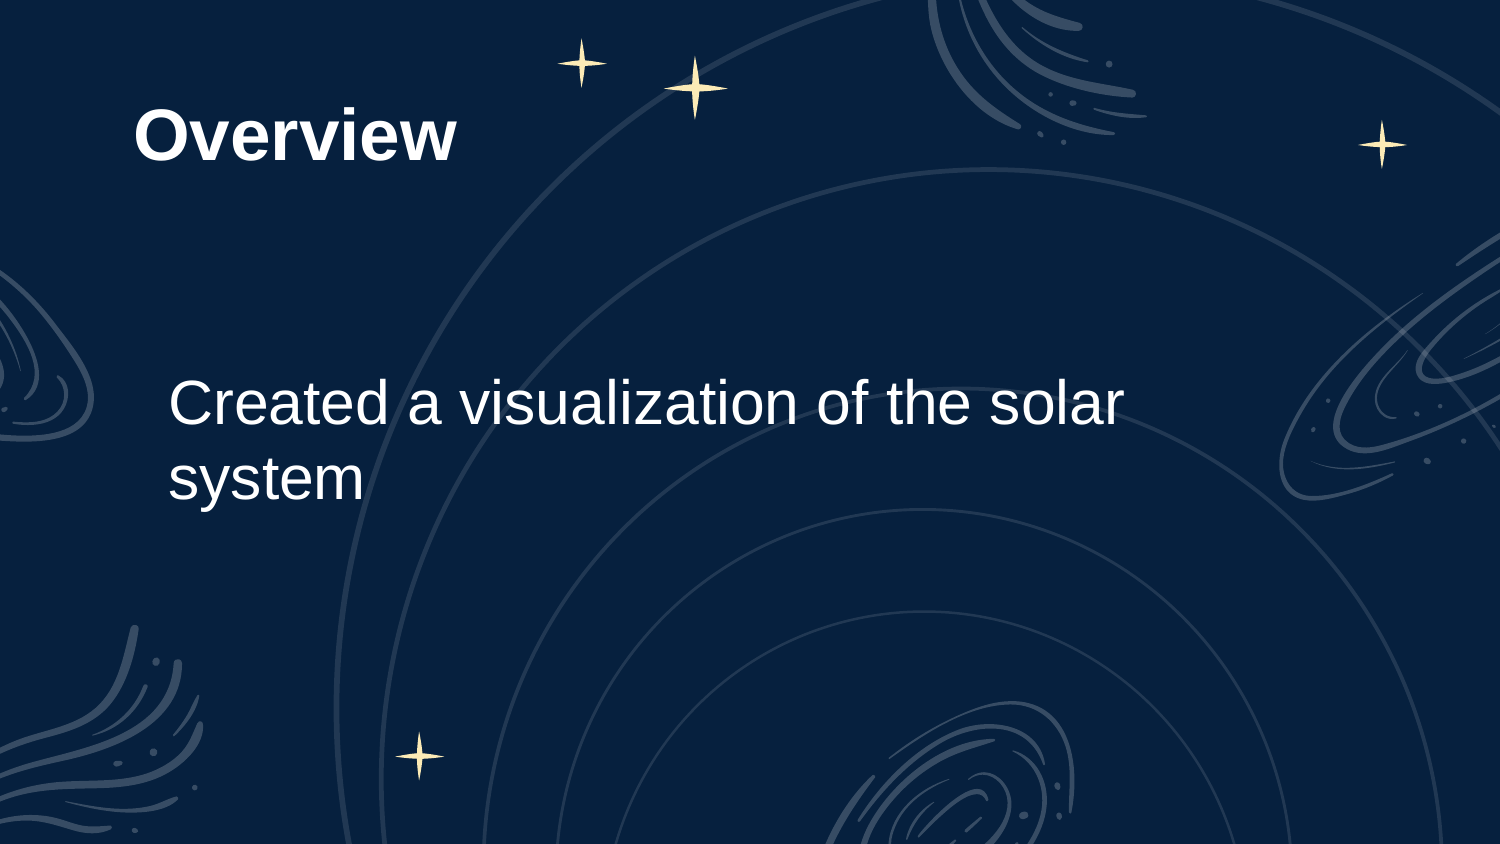

# Overview
Created a visualization of the solar system